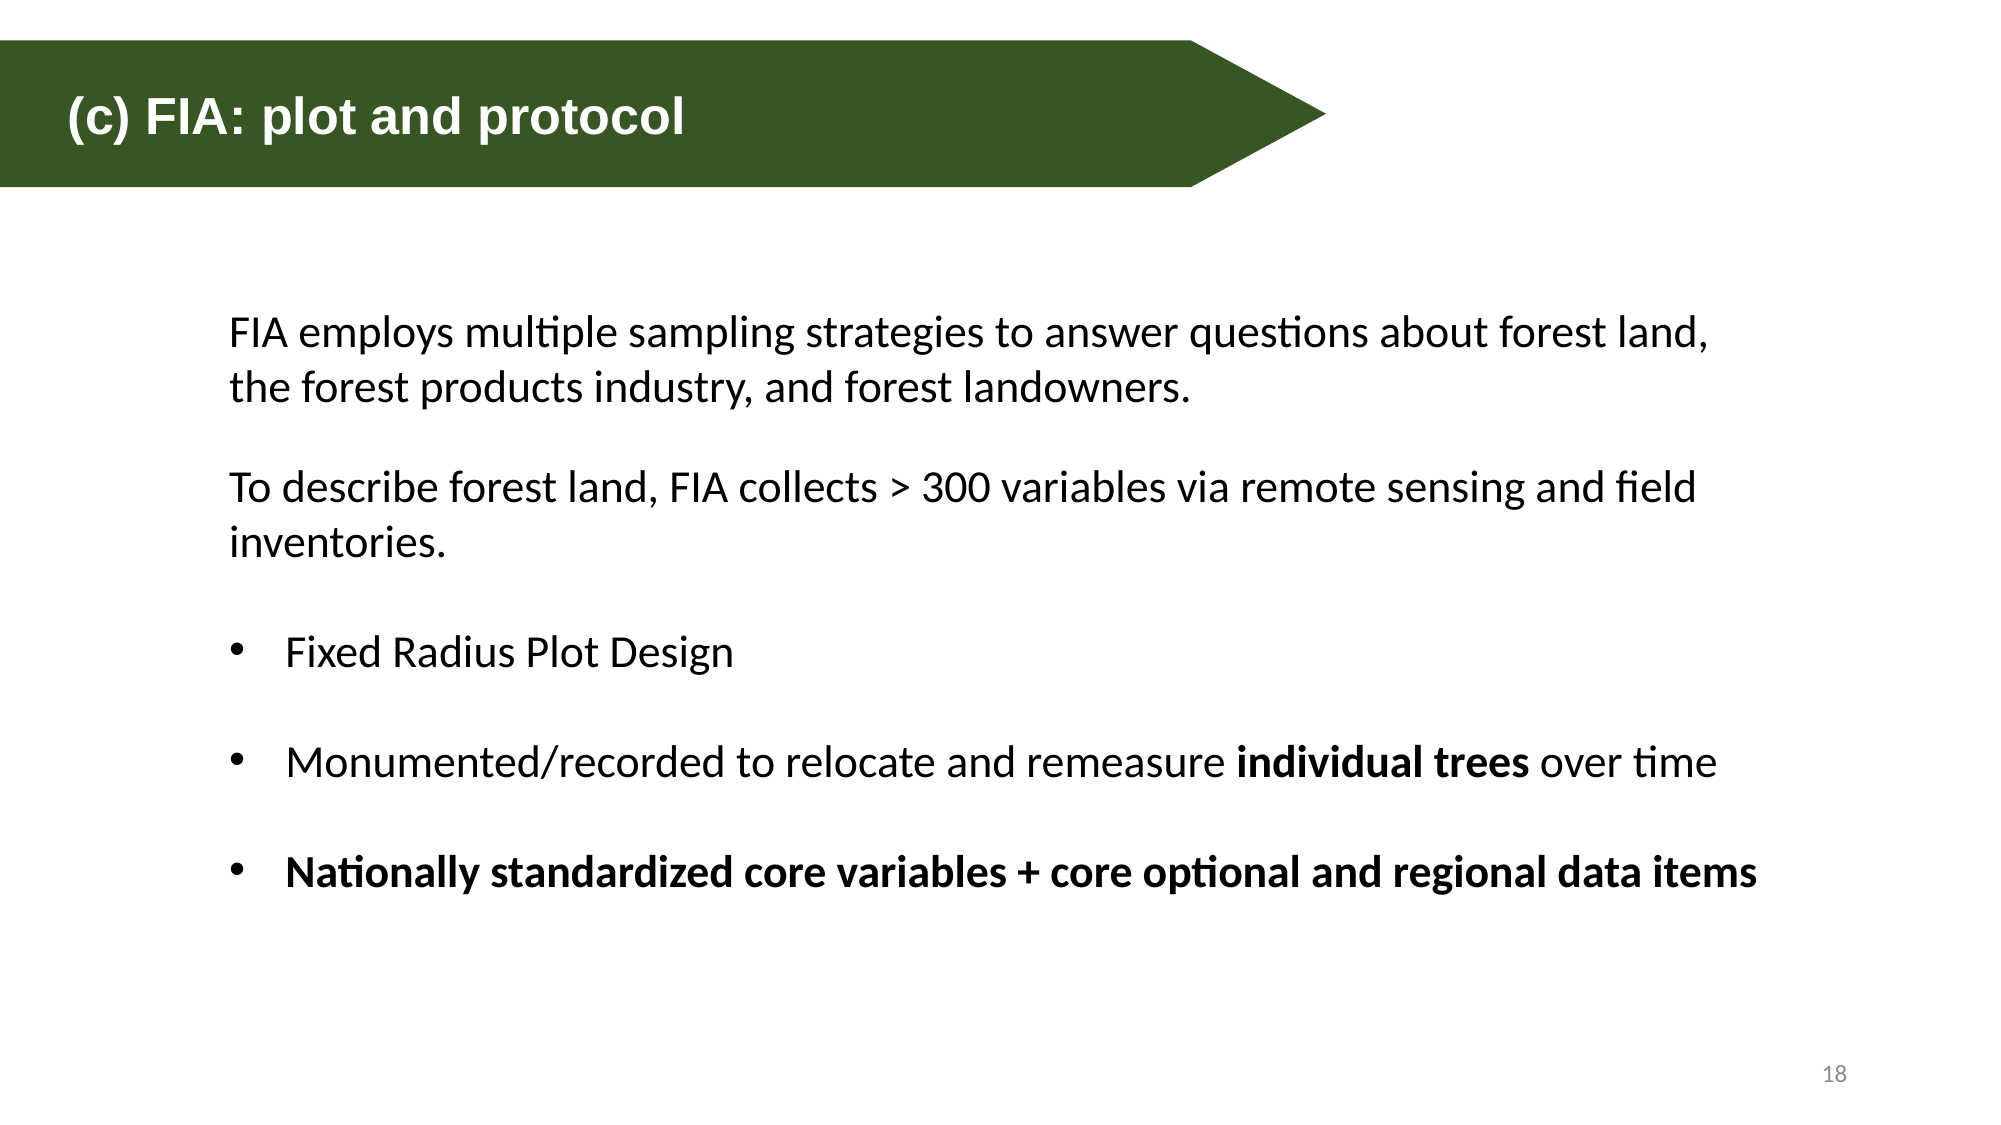

(c) FIA: plot and protocol
FIA Data Table Structure
FIA employs multiple sampling strategies to answer questions about forest land, the forest products industry, and forest landowners.

To describe forest land, FIA collects > 300 variables via remote sensing and field inventories.

Fixed Radius Plot Design

Monumented/recorded to relocate and remeasure individual trees over time

Nationally standardized core variables + core optional and regional data items

18